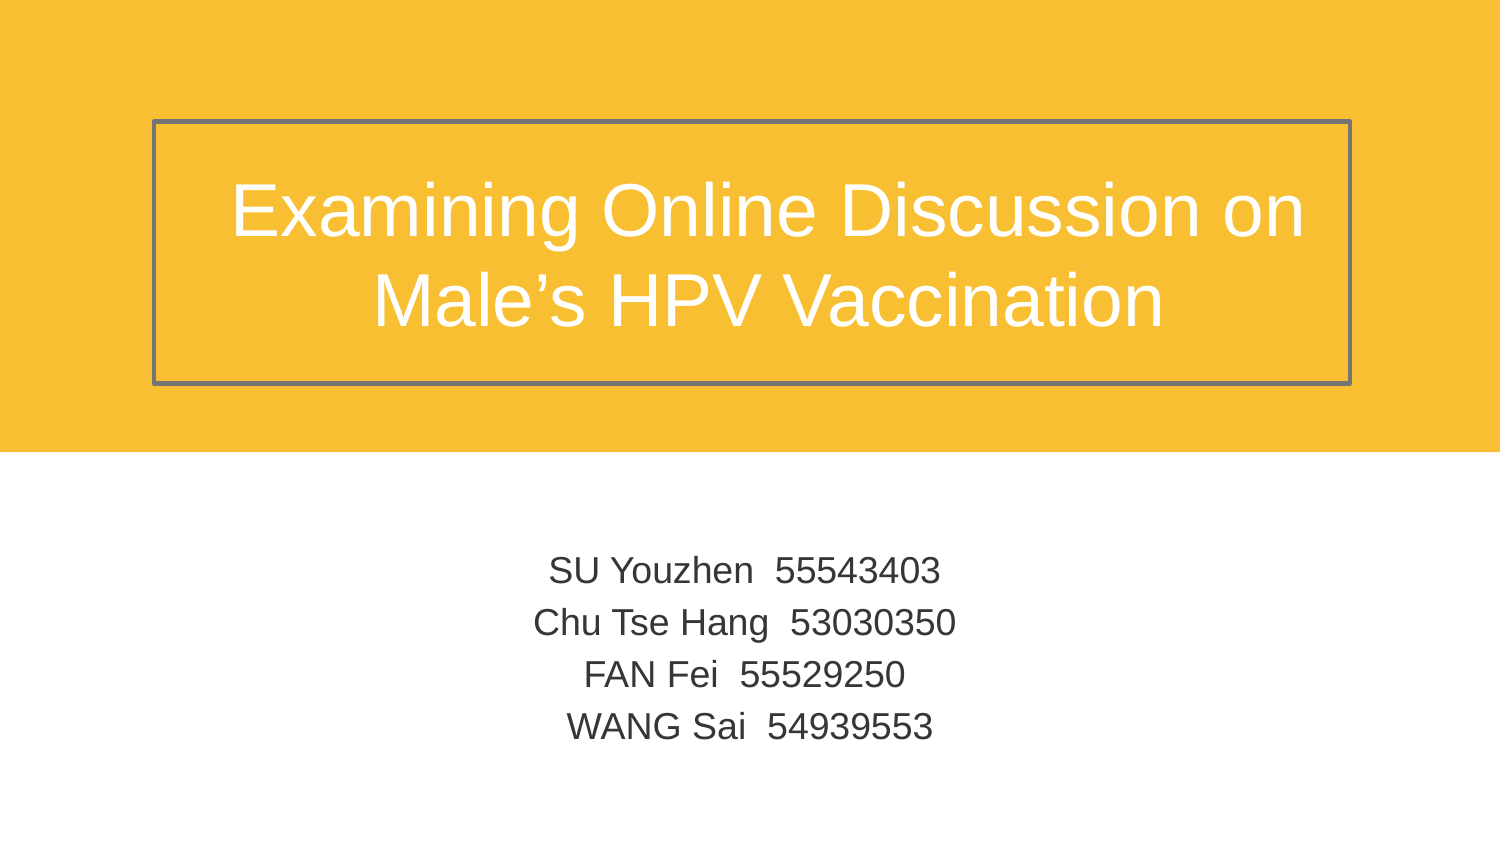

Examining Online Discussion on Male’s HPV Vaccination
SU Youzhen  55543403
Chu Tse Hang  53030350
FAN Fei  55529250
WANG Sai  54939553